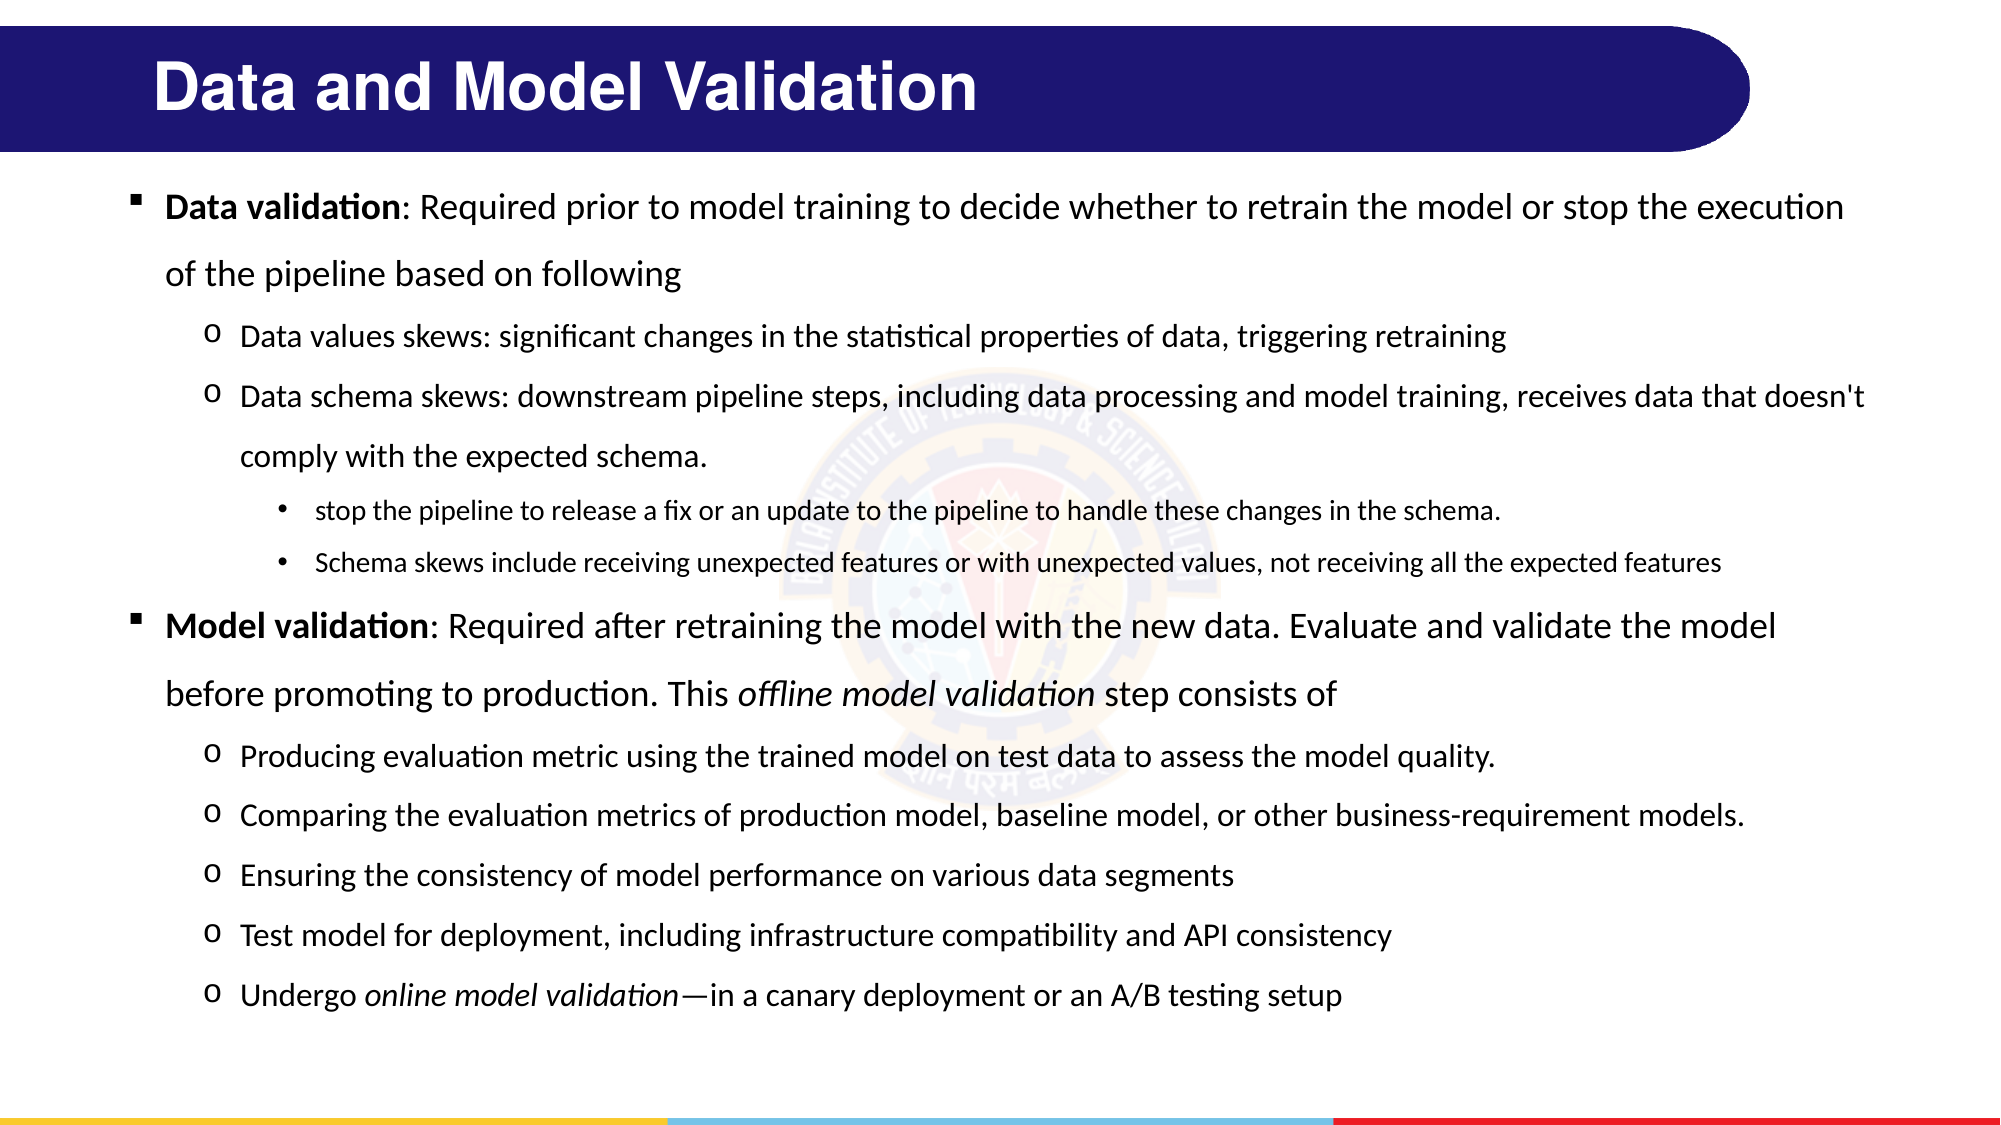

# Data and Model Validation
Data validation: Required prior to model training to decide whether to retrain the model or stop the execution of the pipeline based on following
Data values skews: significant changes in the statistical properties of data, triggering retraining
Data schema skews: downstream pipeline steps, including data processing and model training, receives data that doesn't comply with the expected schema.
stop the pipeline to release a fix or an update to the pipeline to handle these changes in the schema.
Schema skews include receiving unexpected features or with unexpected values, not receiving all the expected features
Model validation: Required after retraining the model with the new data. Evaluate and validate the model before promoting to production. This offline model validation step consists of
Producing evaluation metric using the trained model on test data to assess the model quality.
Comparing the evaluation metrics of production model, baseline model, or other business-requirement models.
Ensuring the consistency of model performance on various data segments
Test model for deployment, including infrastructure compatibility and API consistency
Undergo online model validation—in a canary deployment or an A/B testing setup